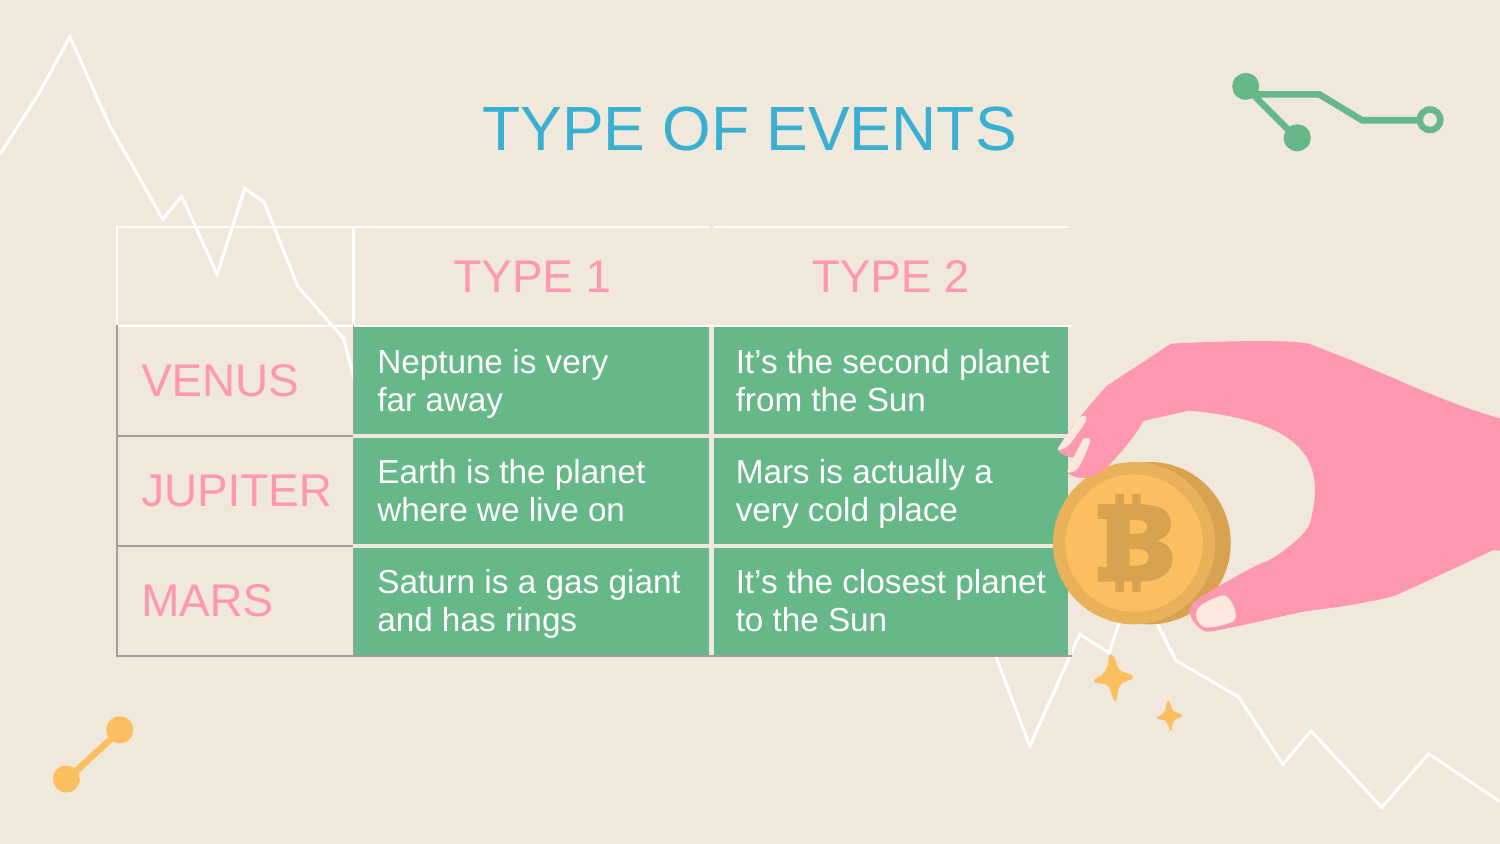

# TYPE OF EVENTS
|  | TYPE 1 | TYPE 2 |
| --- | --- | --- |
| VENUS | Neptune is very far away | It’s the second planet from the Sun |
| JUPITER | Earth is the planet where we live on | Mars is actually a very cold place |
| MARS | Saturn is a gas giant and has rings | It’s the closest planet to the Sun |